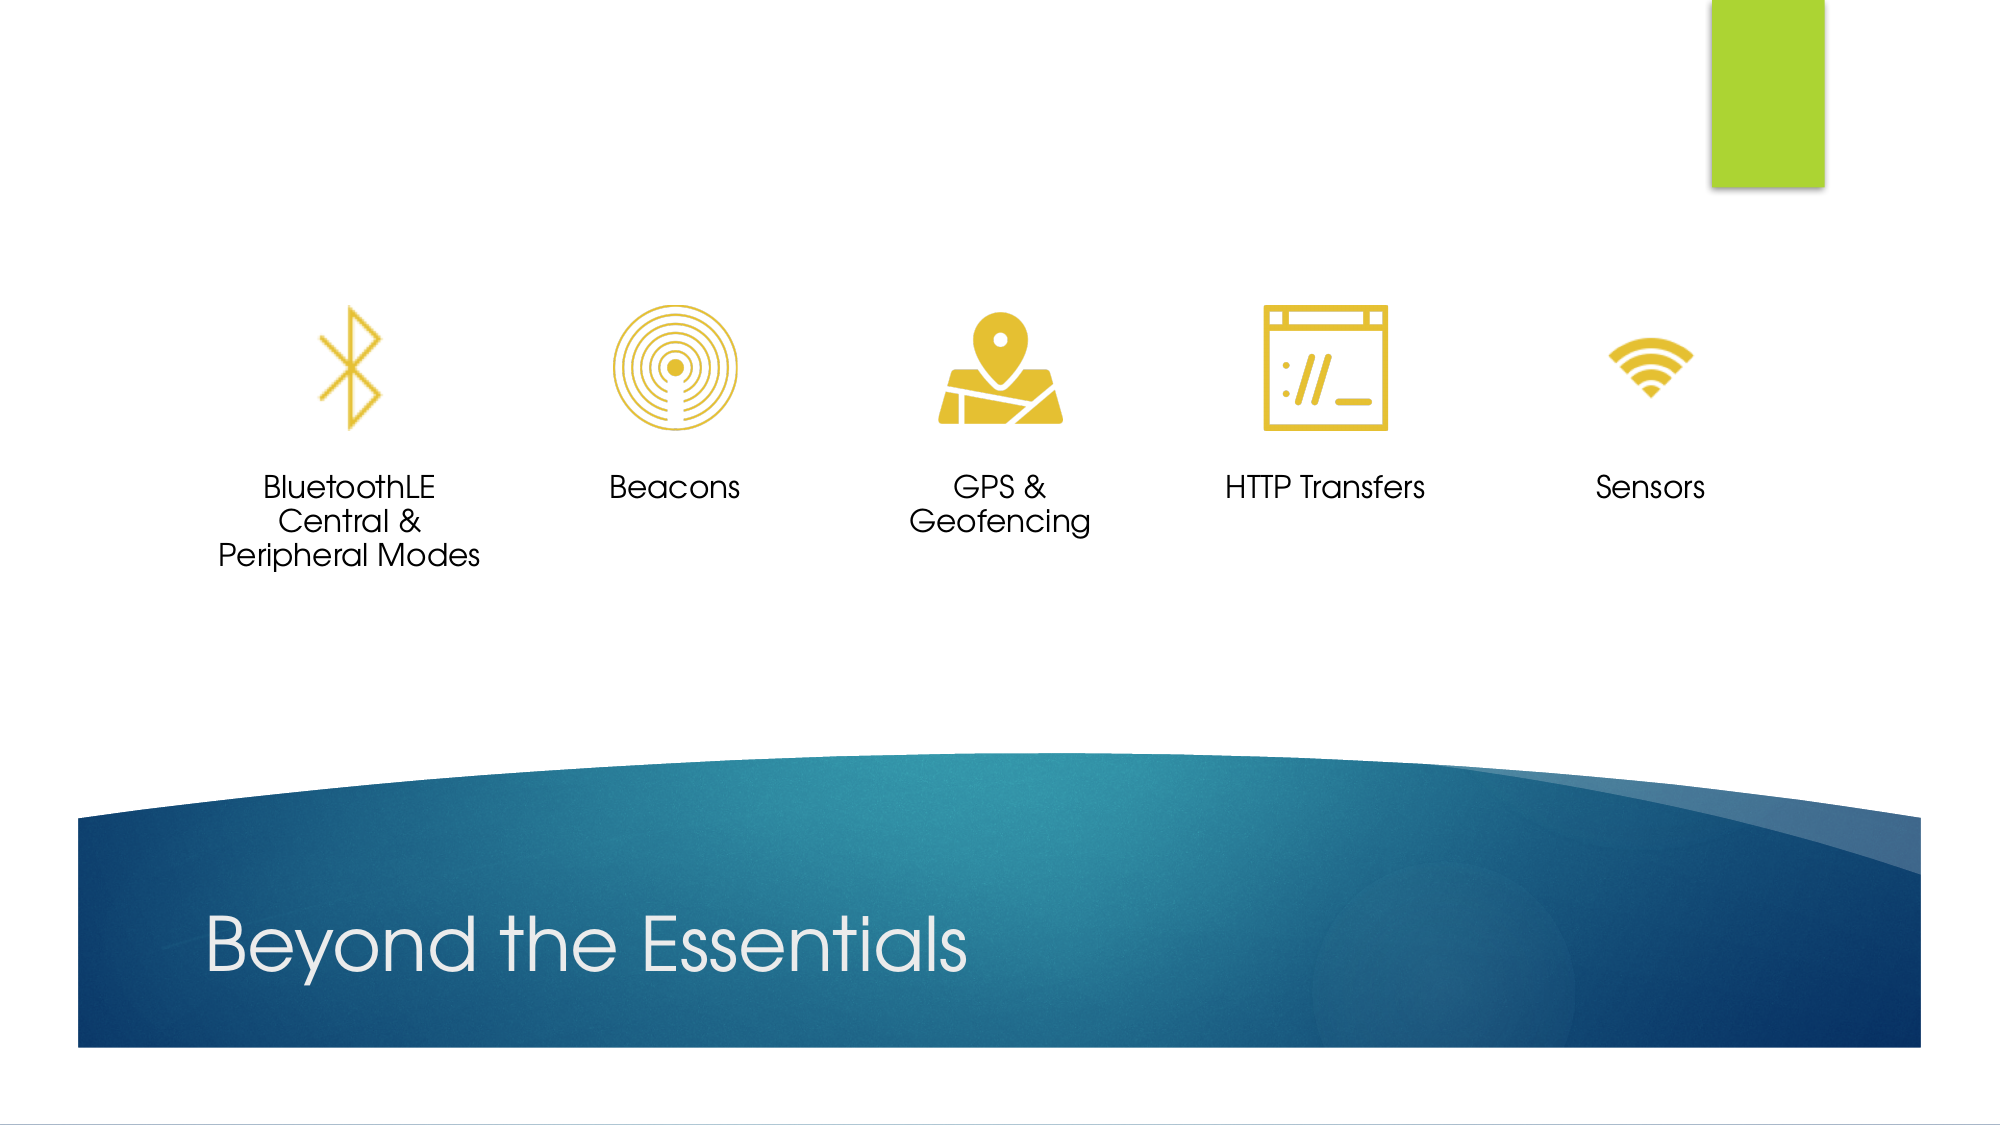

BluetoothLE Central & Peripheral Modes
Beacons
GPS & Geofencing
HTTP Transfers
Sensors

# Beyond the Essentials